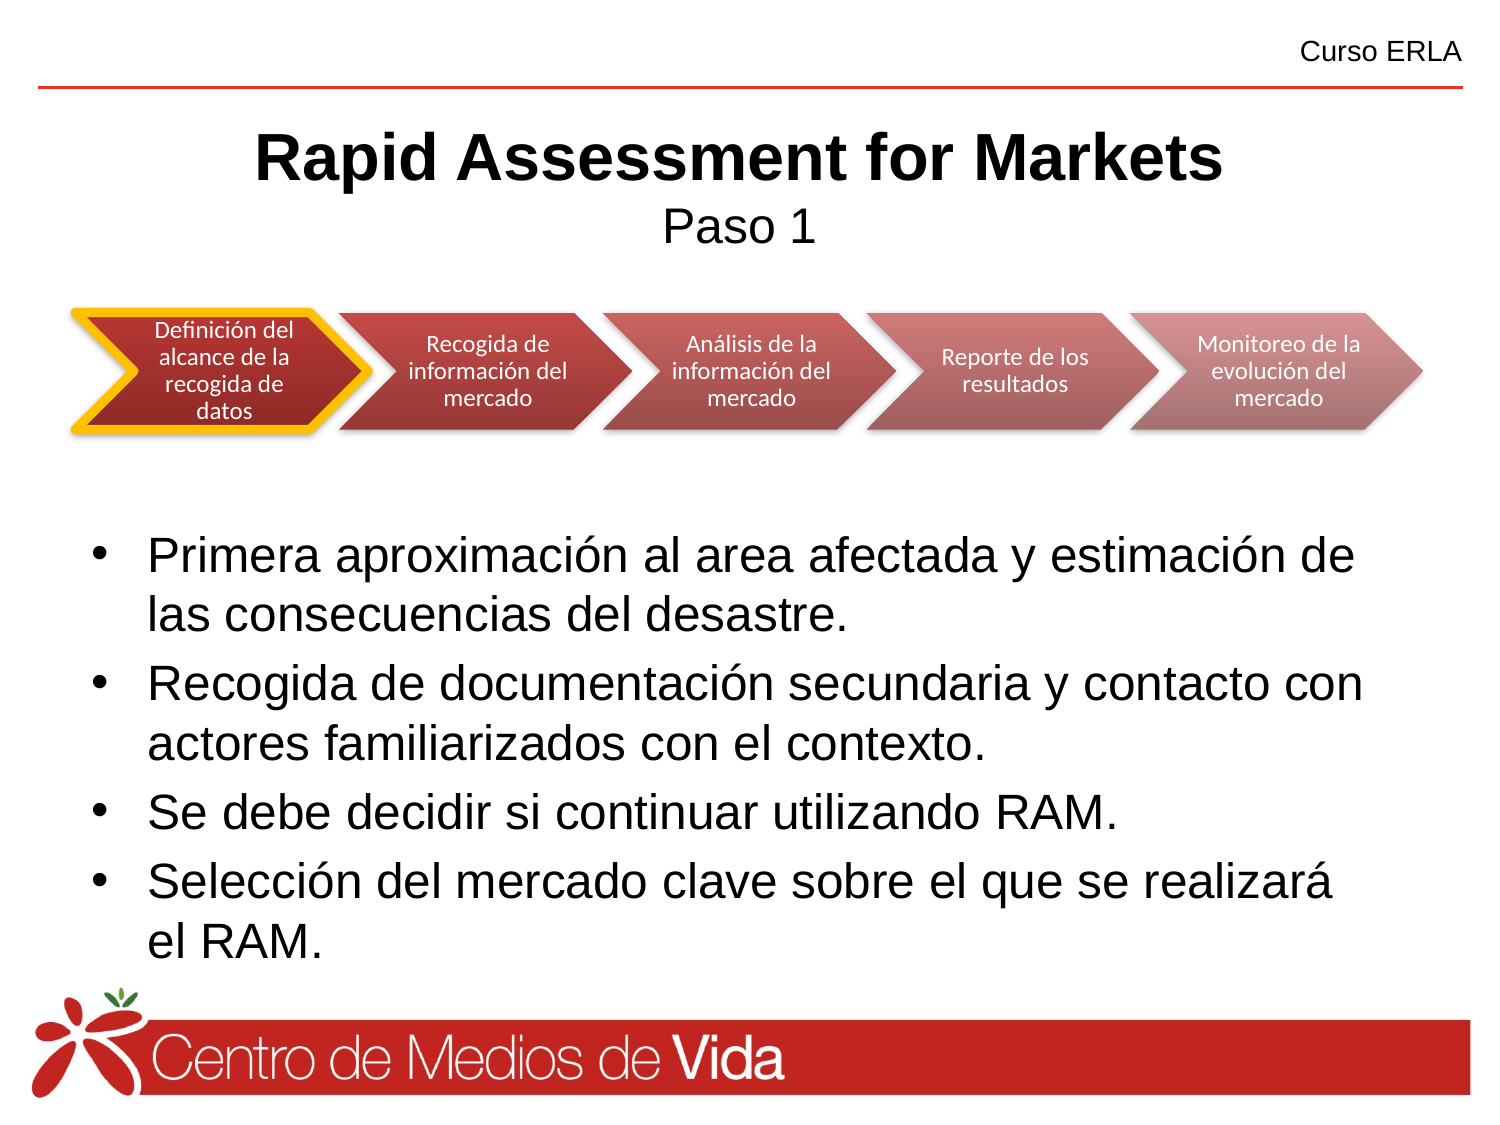

# Rapid Assessment for Markets Paso 1
Definición del alcance de la recogida de datos
Recogida de información del mercado
Análisis de la información del mercado
Reporte de los resultados
Monitoreo de la evolución del mercado
Primera aproximación al area afectada y estimación de las consecuencias del desastre.
Recogida de documentación secundaria y contacto con actores familiarizados con el contexto.
Se debe decidir si continuar utilizando RAM.
Selección del mercado clave sobre el que se realizará el RAM.